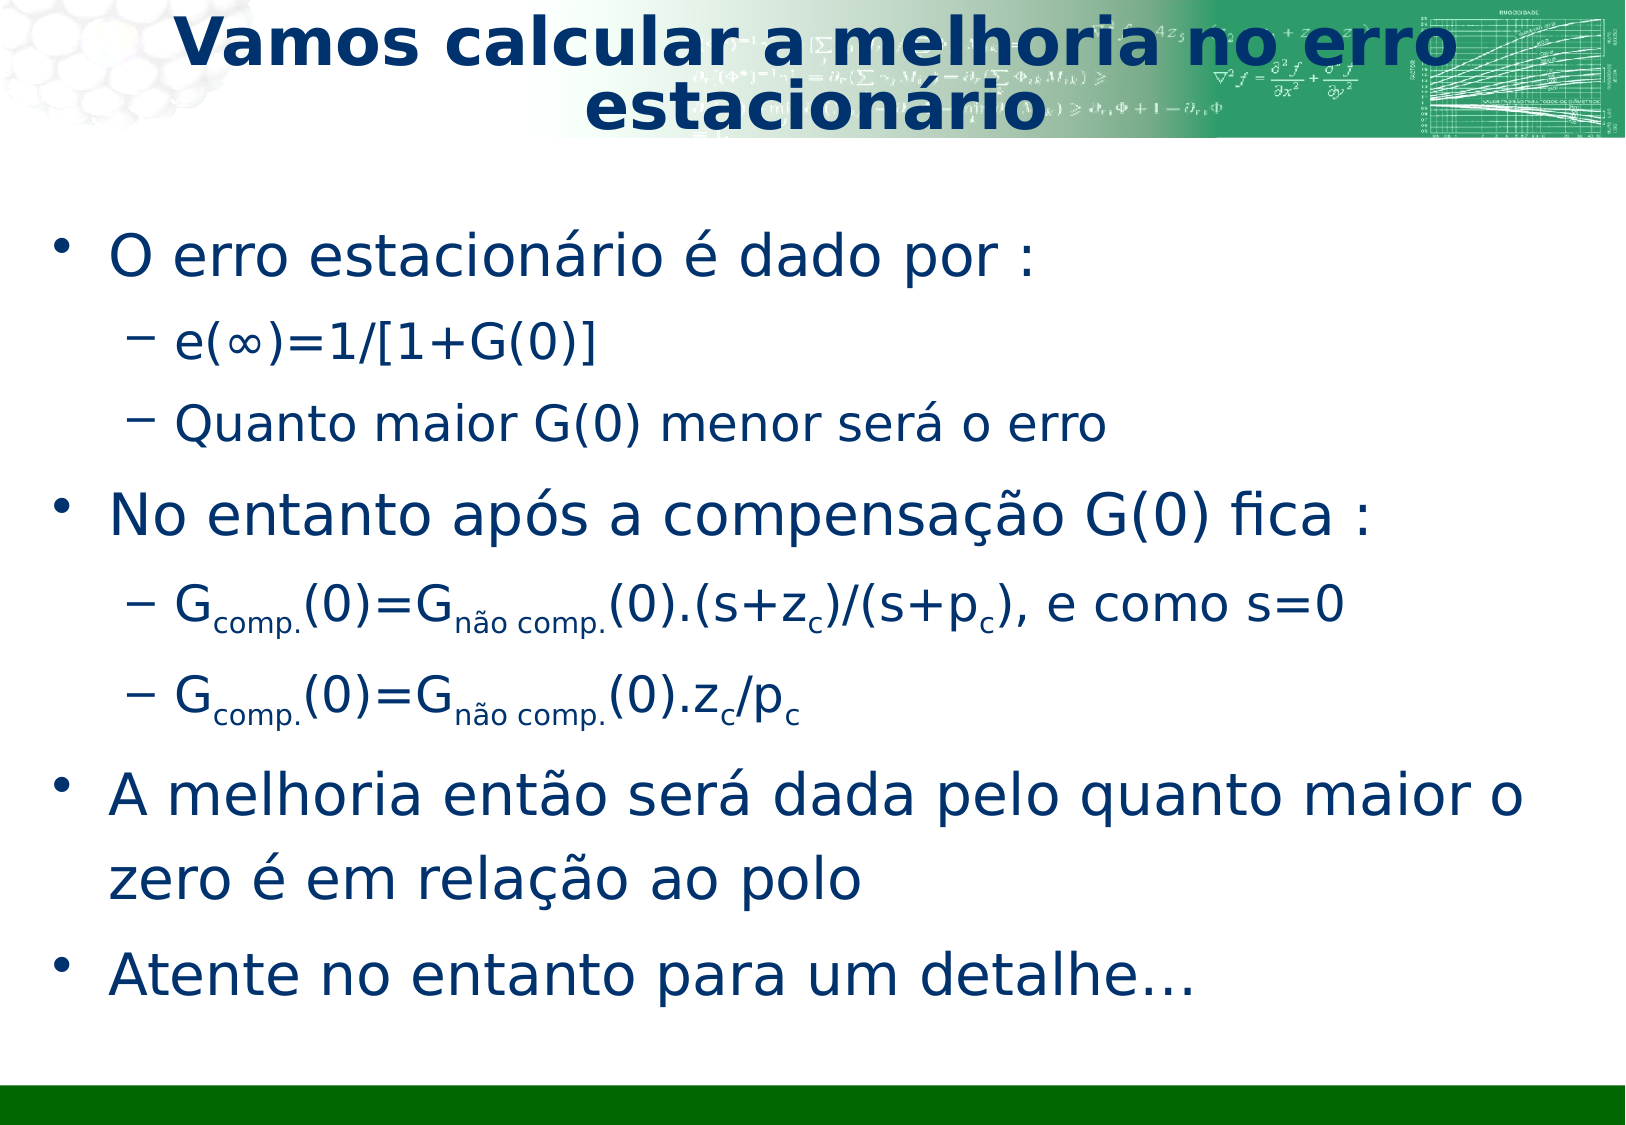

# Vamos calcular a melhoria no erro estacionário
O erro estacionário é dado por :
e(∞)=1/[1+G(0)]
Quanto maior G(0) menor será o erro
No entanto após a compensação G(0) fica :
Gcomp.(0)=Gnão comp.(0).(s+zc)/(s+pc), e como s=0
Gcomp.(0)=Gnão comp.(0).zc/pc
A melhoria então será dada pelo quanto maior o zero é em relação ao polo
Atente no entanto para um detalhe…